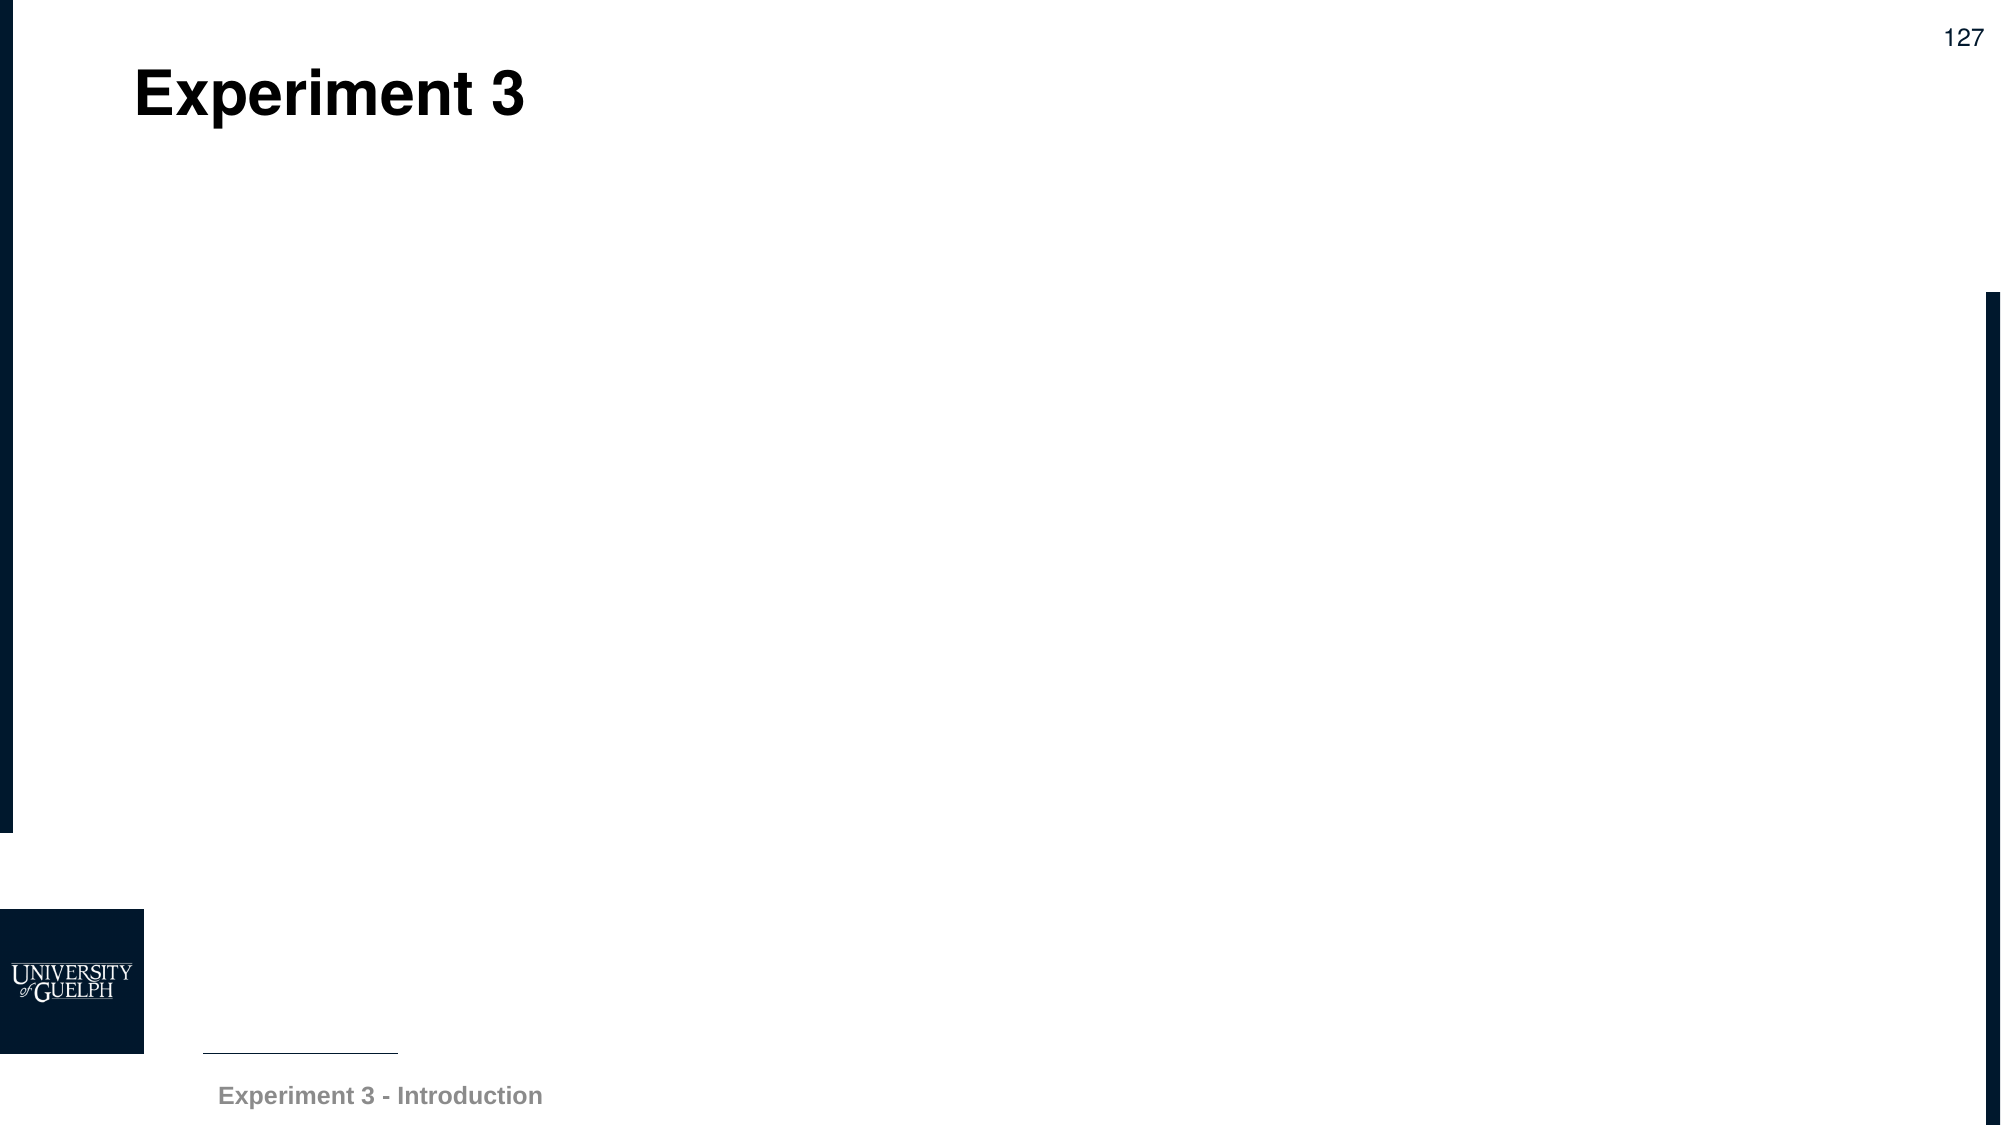

# Experiment 3
Experiment 3 - Introduction